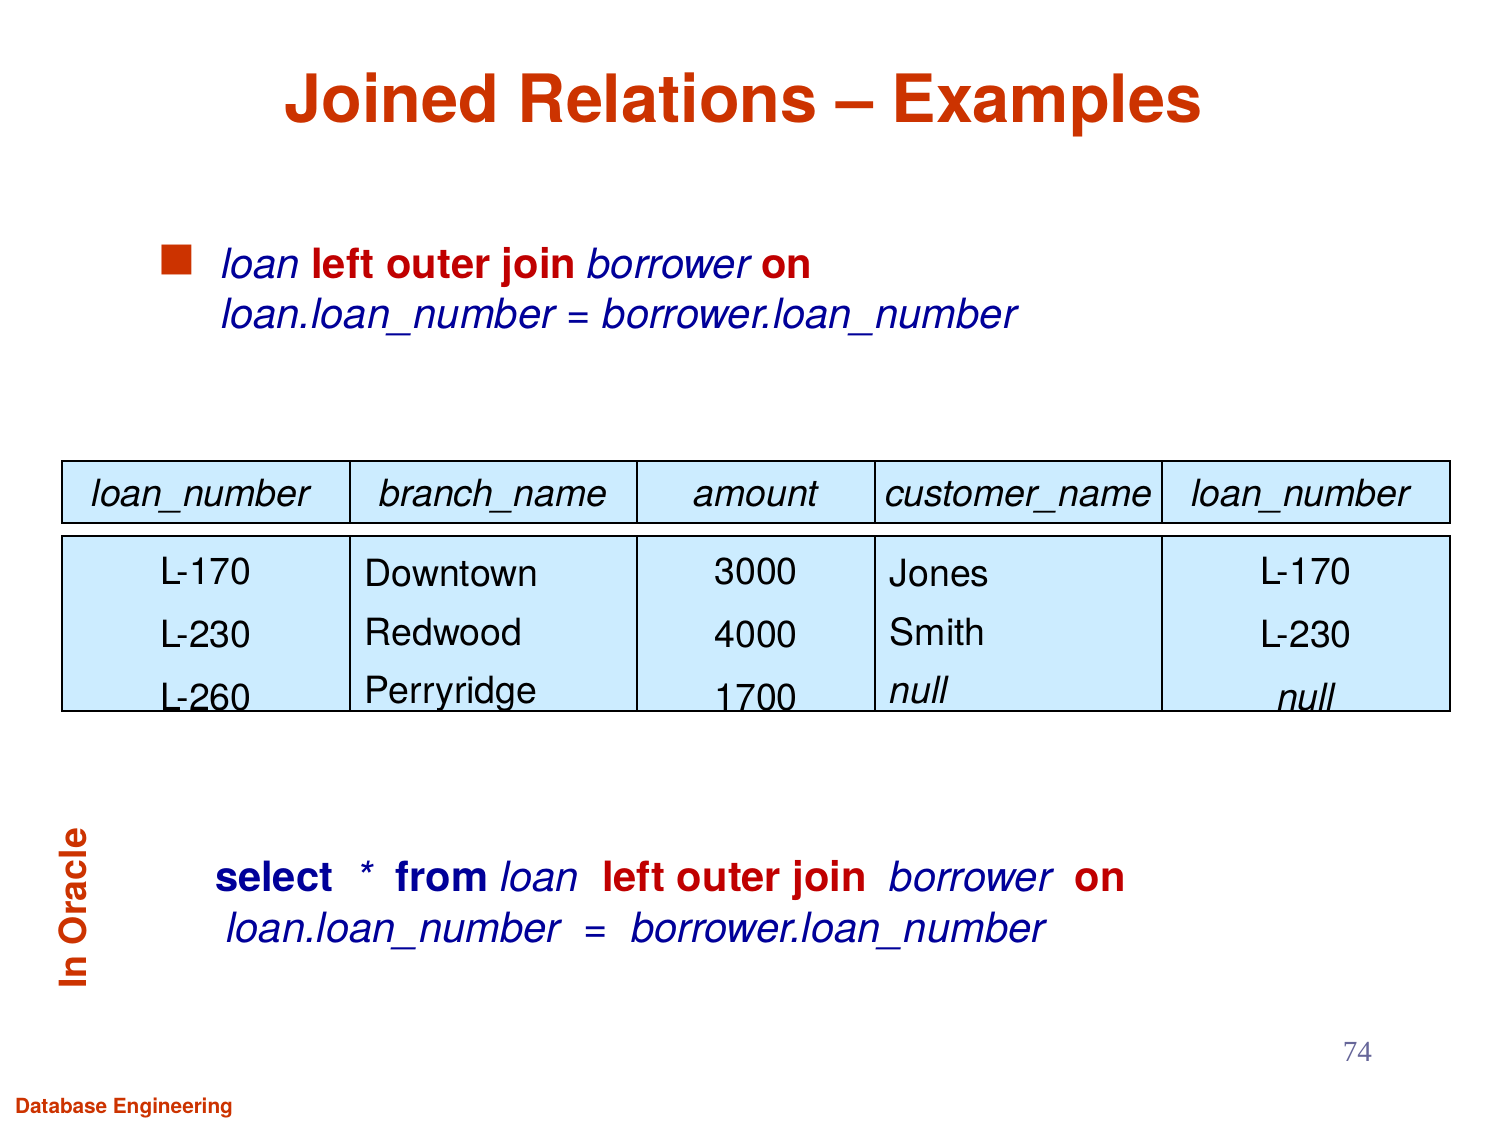

# Joined Relations – Examples
loan left outer join borrower on
loan.loan_number = borrower.loan_number
loan_number
branch_name
amount
customer_name
loan_number
L-170
L-230
L-260
Downtown
Redwood
Perryridge
3000
4000
1700
Jones
Smith
null
L-170
L-230
null
	select  *  from loan  left outer join  borrower  on
 loan.loan_number  =  borrower.loan_number

In Oracle
74